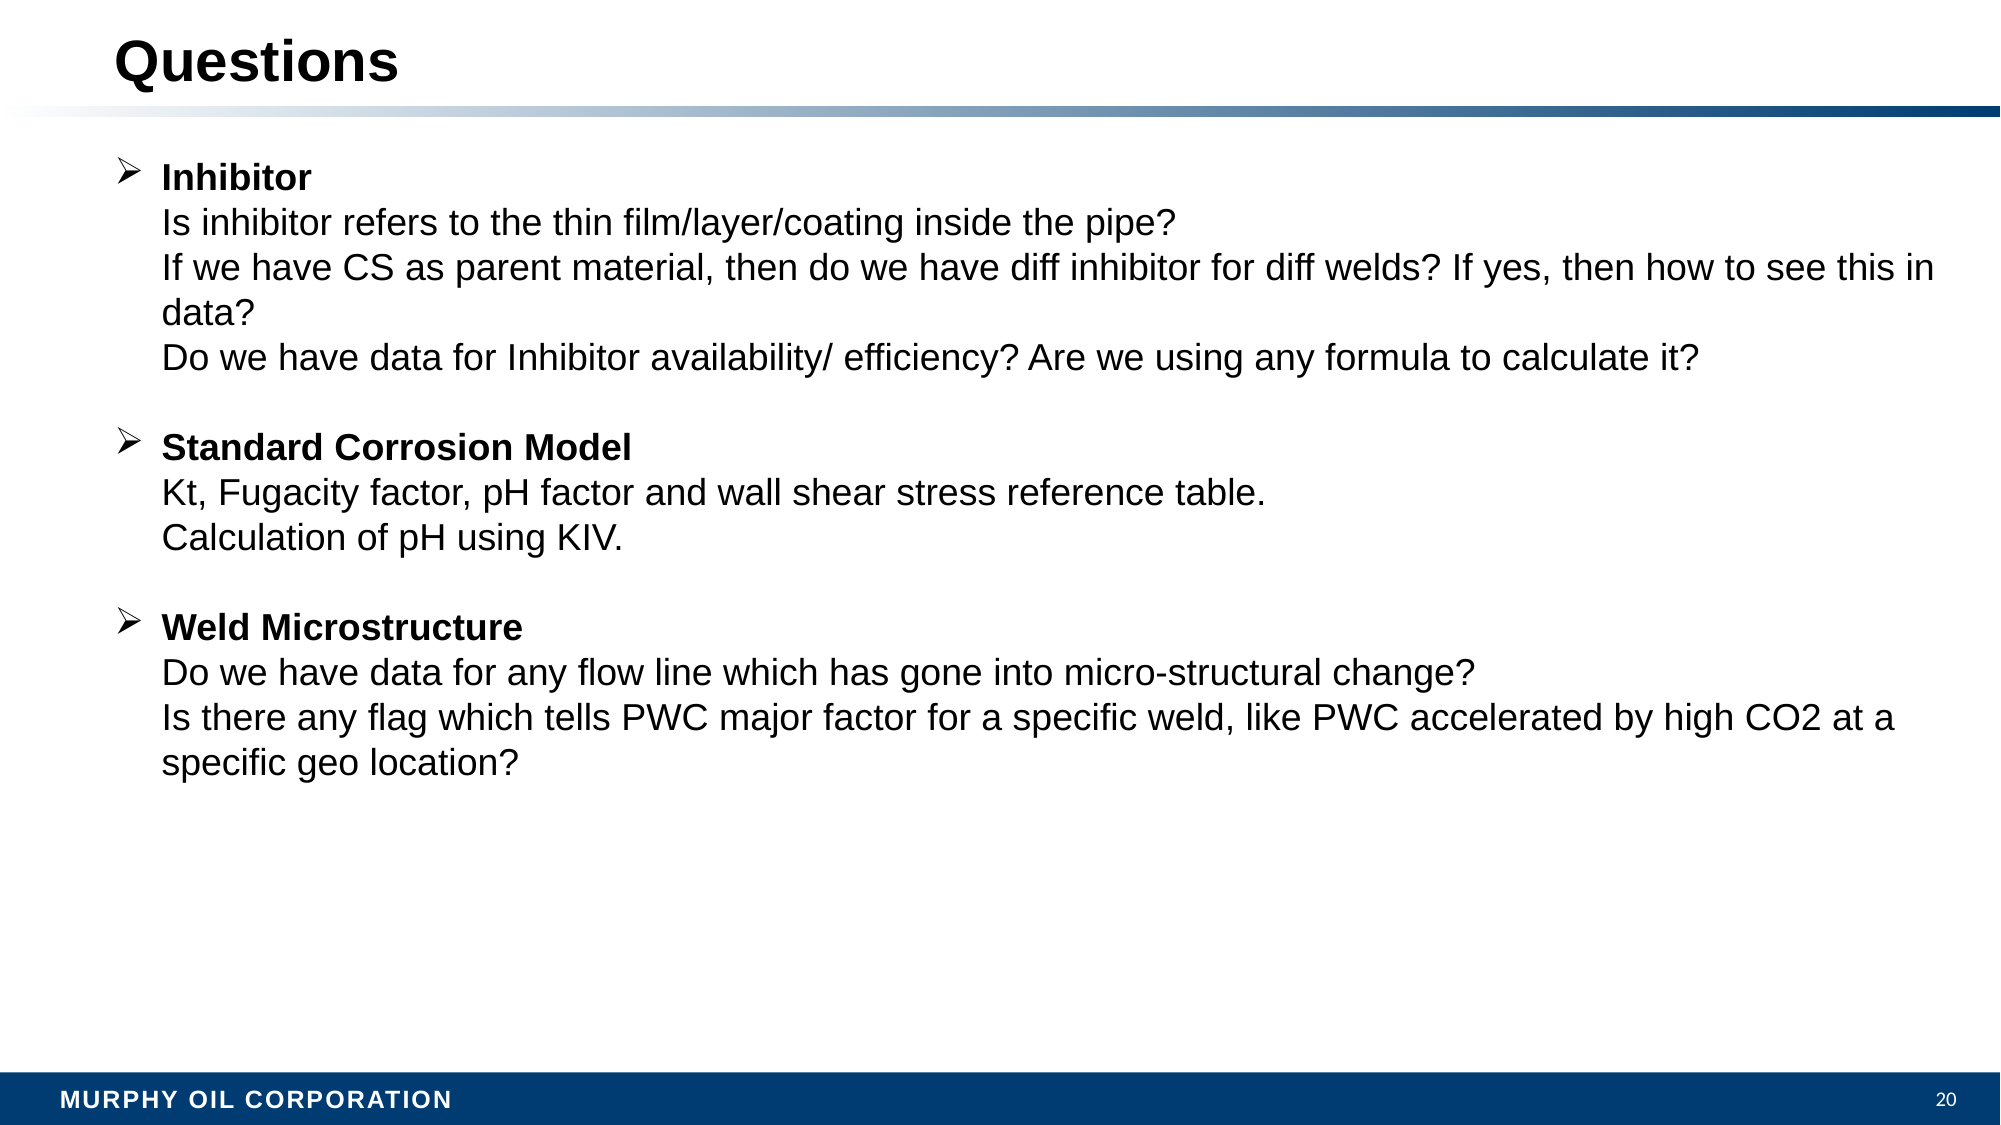

# Questions
Inhibitor
Is inhibitor refers to the thin film/layer/coating inside the pipe?
If we have CS as parent material, then do we have diff inhibitor for diff welds? If yes, then how to see this in data? 
Do we have data for Inhibitor availability/ efficiency? Are we using any formula to calculate it?
Standard Corrosion Model
Kt, Fugacity factor, pH factor and wall shear stress reference table.
Calculation of pH using KIV.
Weld Microstructure
Do we have data for any flow line which has gone into micro-structural change?
Is there any flag which tells PWC major factor for a specific weld, like PWC accelerated by high CO2 at a specific geo location?